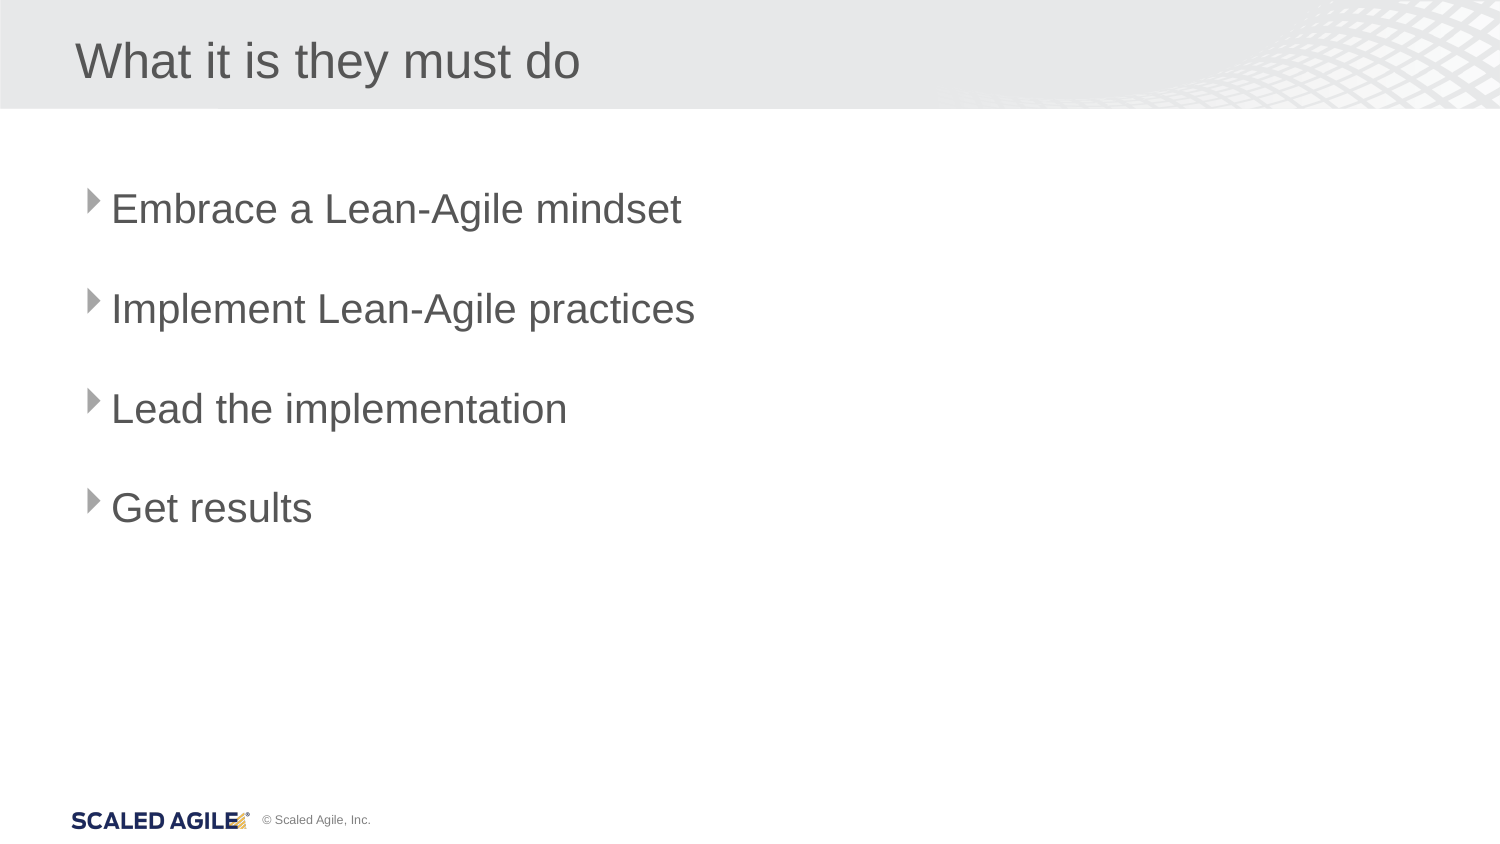

# What it is they must do
Embrace a Lean-Agile mindset
Implement Lean-Agile practices
Lead the implementation
Get results